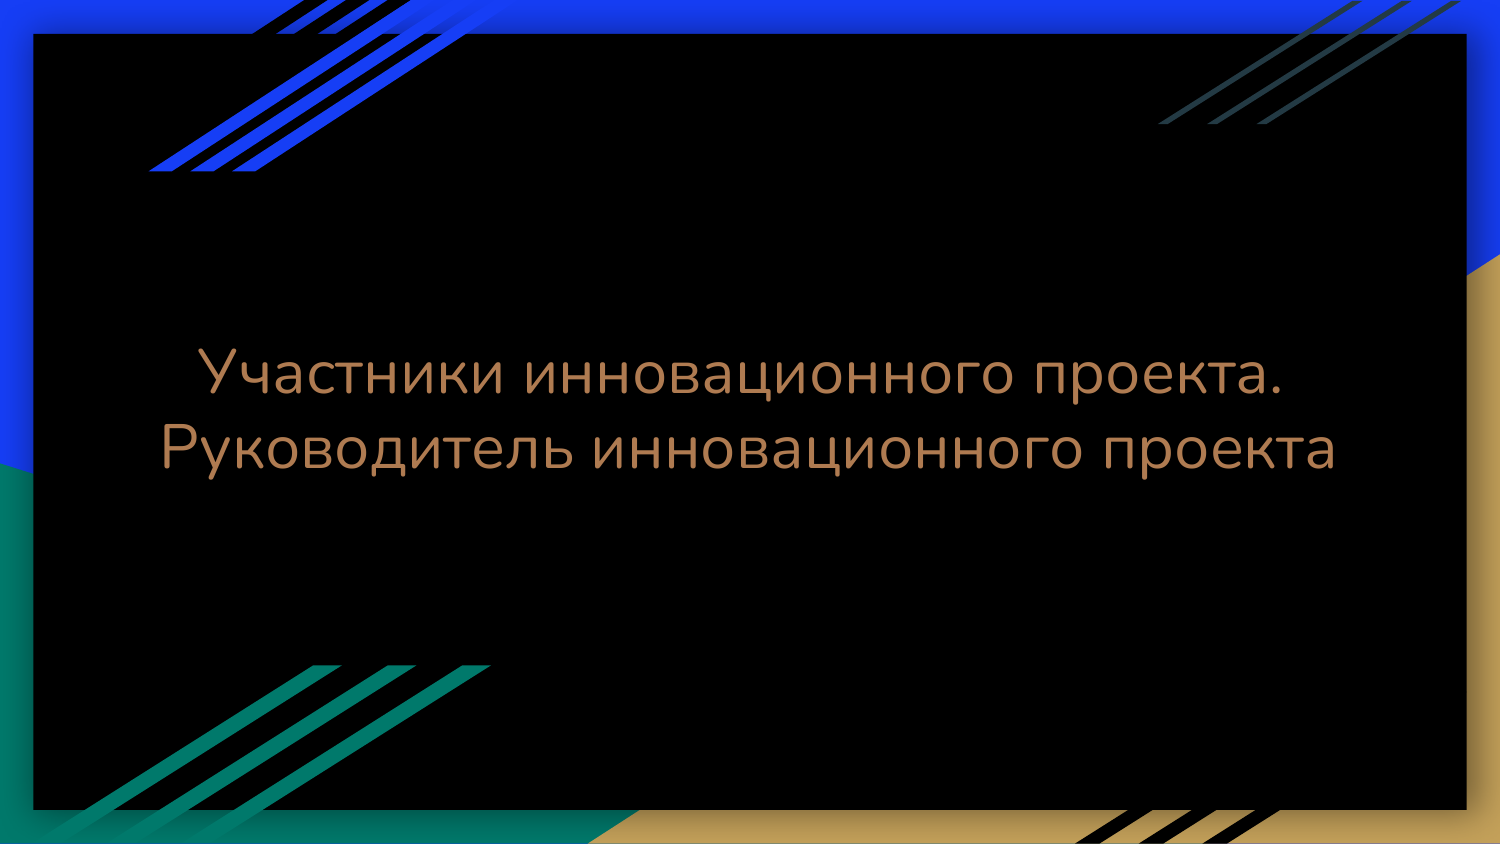

Участники инновационного проекта.
Руководитель инновационного проекта
Группа: ИУ7-71б
Студентка: Сушина А.Д.
Преподаватель: Герцик Ю.Г.